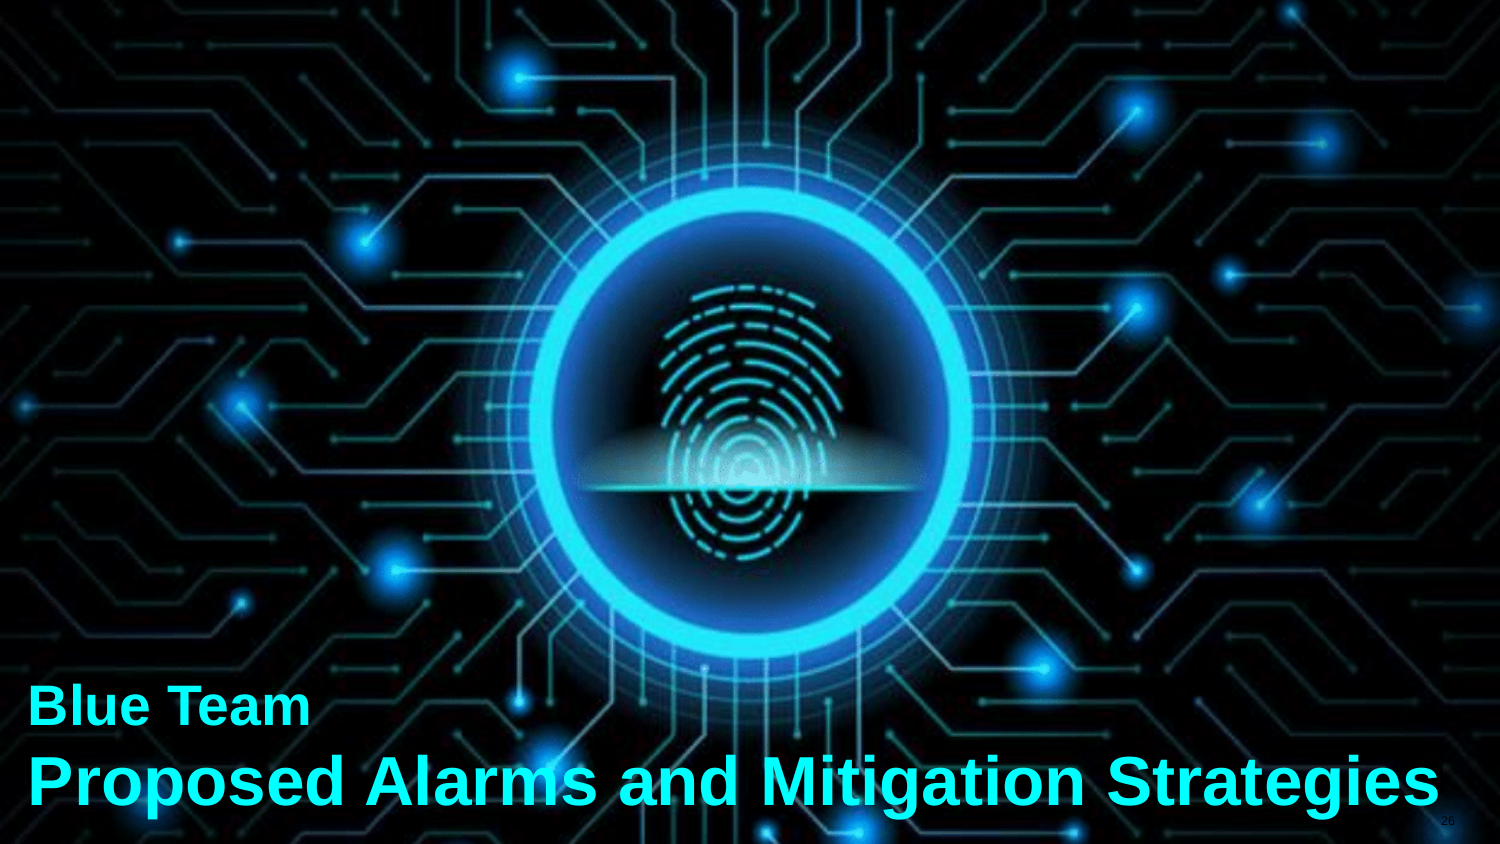

Blue Team
Proposed Alarms and Mitigation Strategies
26